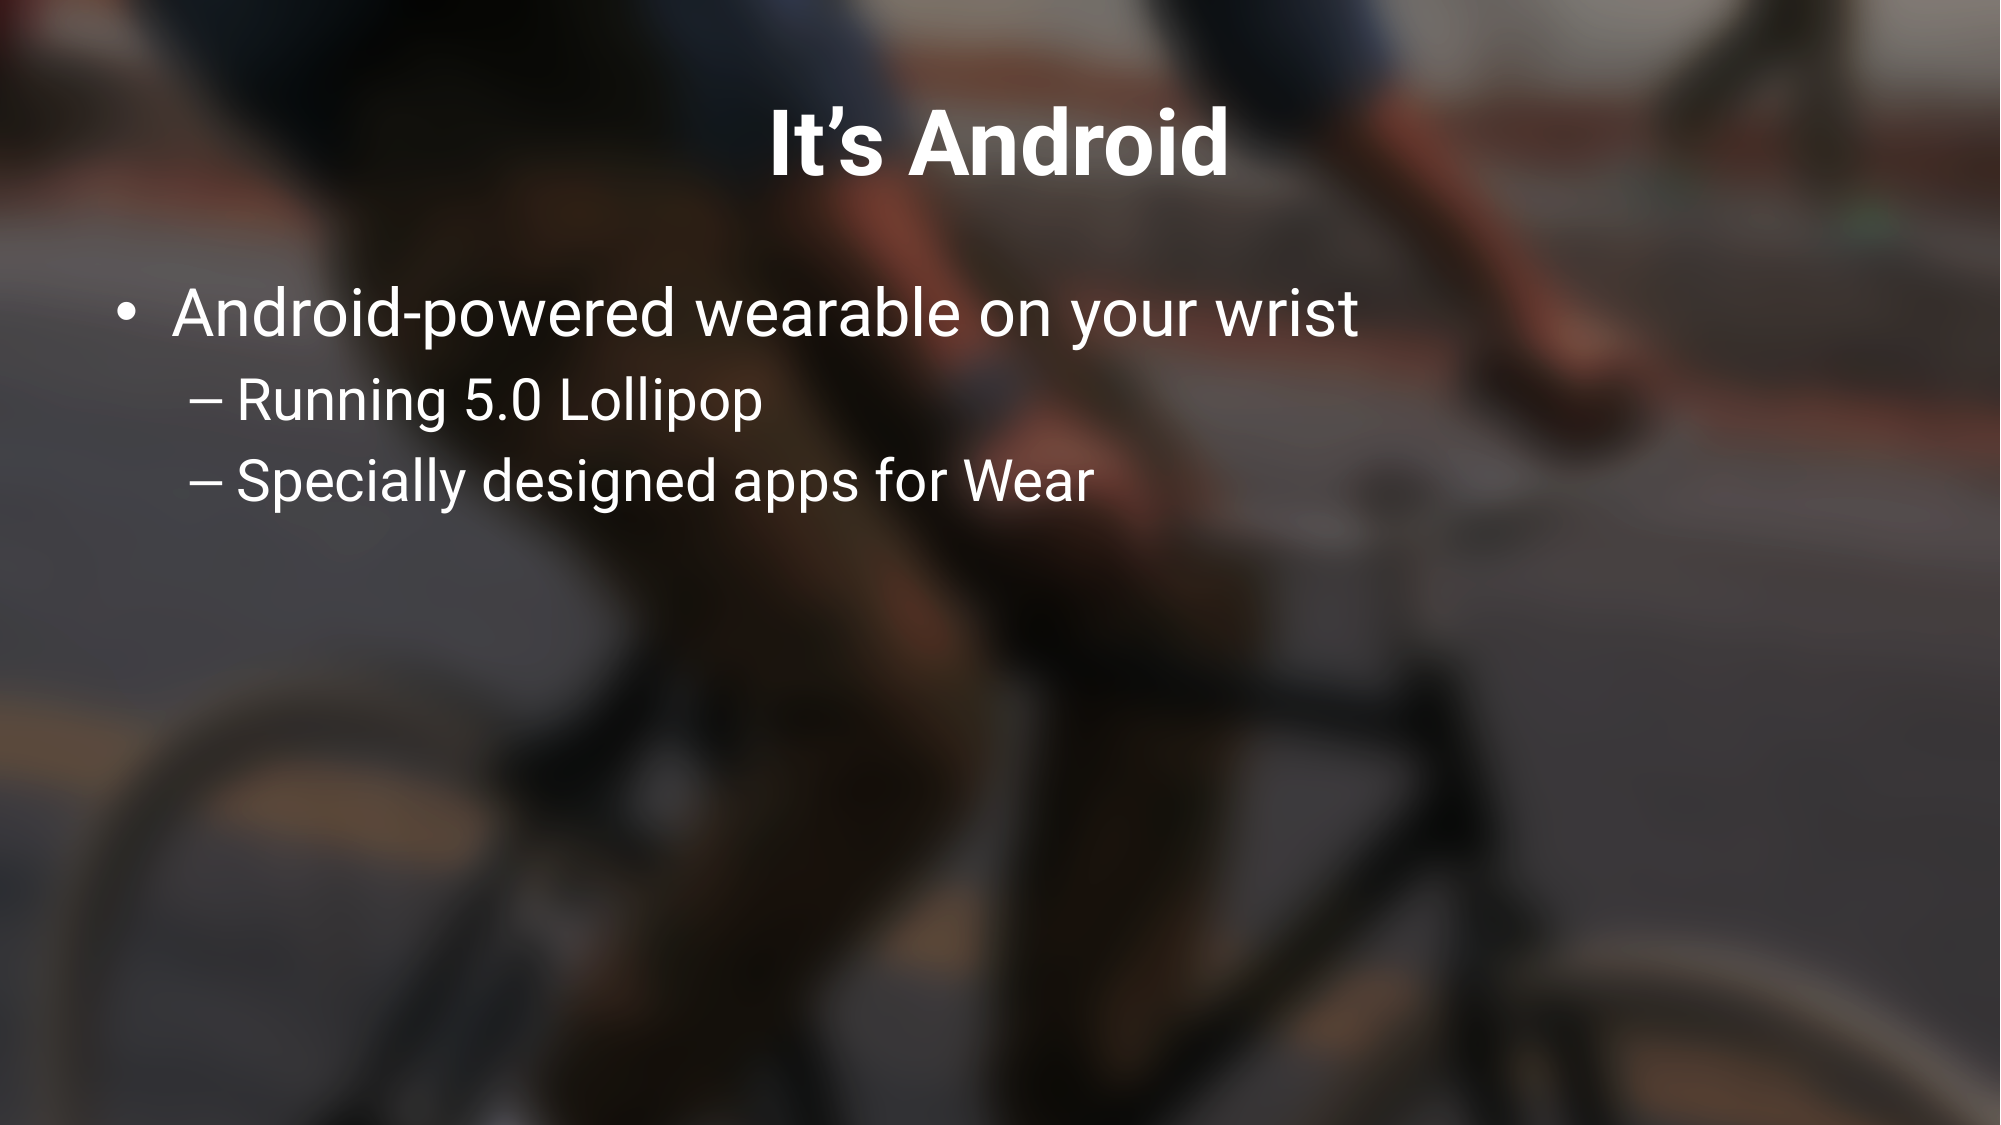

# It’s Android
Android-powered wearable on your wrist
Running 5.0 Lollipop
Specially designed apps for Wear